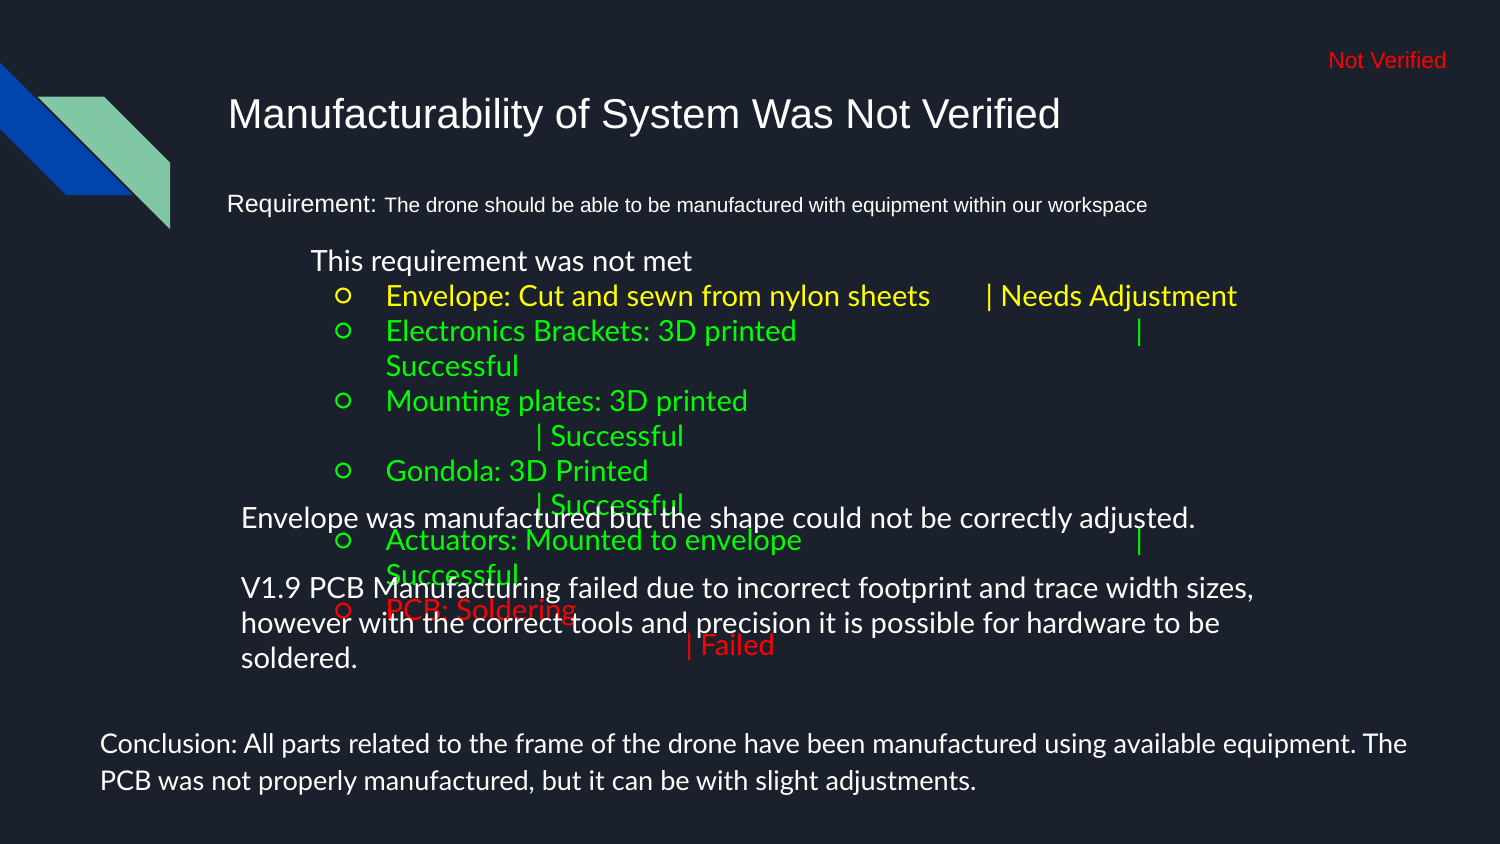

Not Verified
# Manufacturability of System Was Not Verified
Requirement: The drone should be able to be manufactured with equipment within our workspace
This requirement was not met
Envelope: Cut and sewn from nylon sheets	| Needs Adjustment
Electronics Brackets: 3D printed 			| Successful
Mounting plates: 3D printed 				| Successful
Gondola: 3D Printed 					| Successful
Actuators: Mounted to envelope			| Successful
PCB: Soldering 						| Failed
Envelope was manufactured but the shape could not be correctly adjusted.
V1.9 PCB Manufacturing failed due to incorrect footprint and trace width sizes, however with the correct tools and precision it is possible for hardware to be soldered.
Conclusion: All parts related to the frame of the drone have been manufactured using available equipment. The PCB was not properly manufactured, but it can be with slight adjustments.